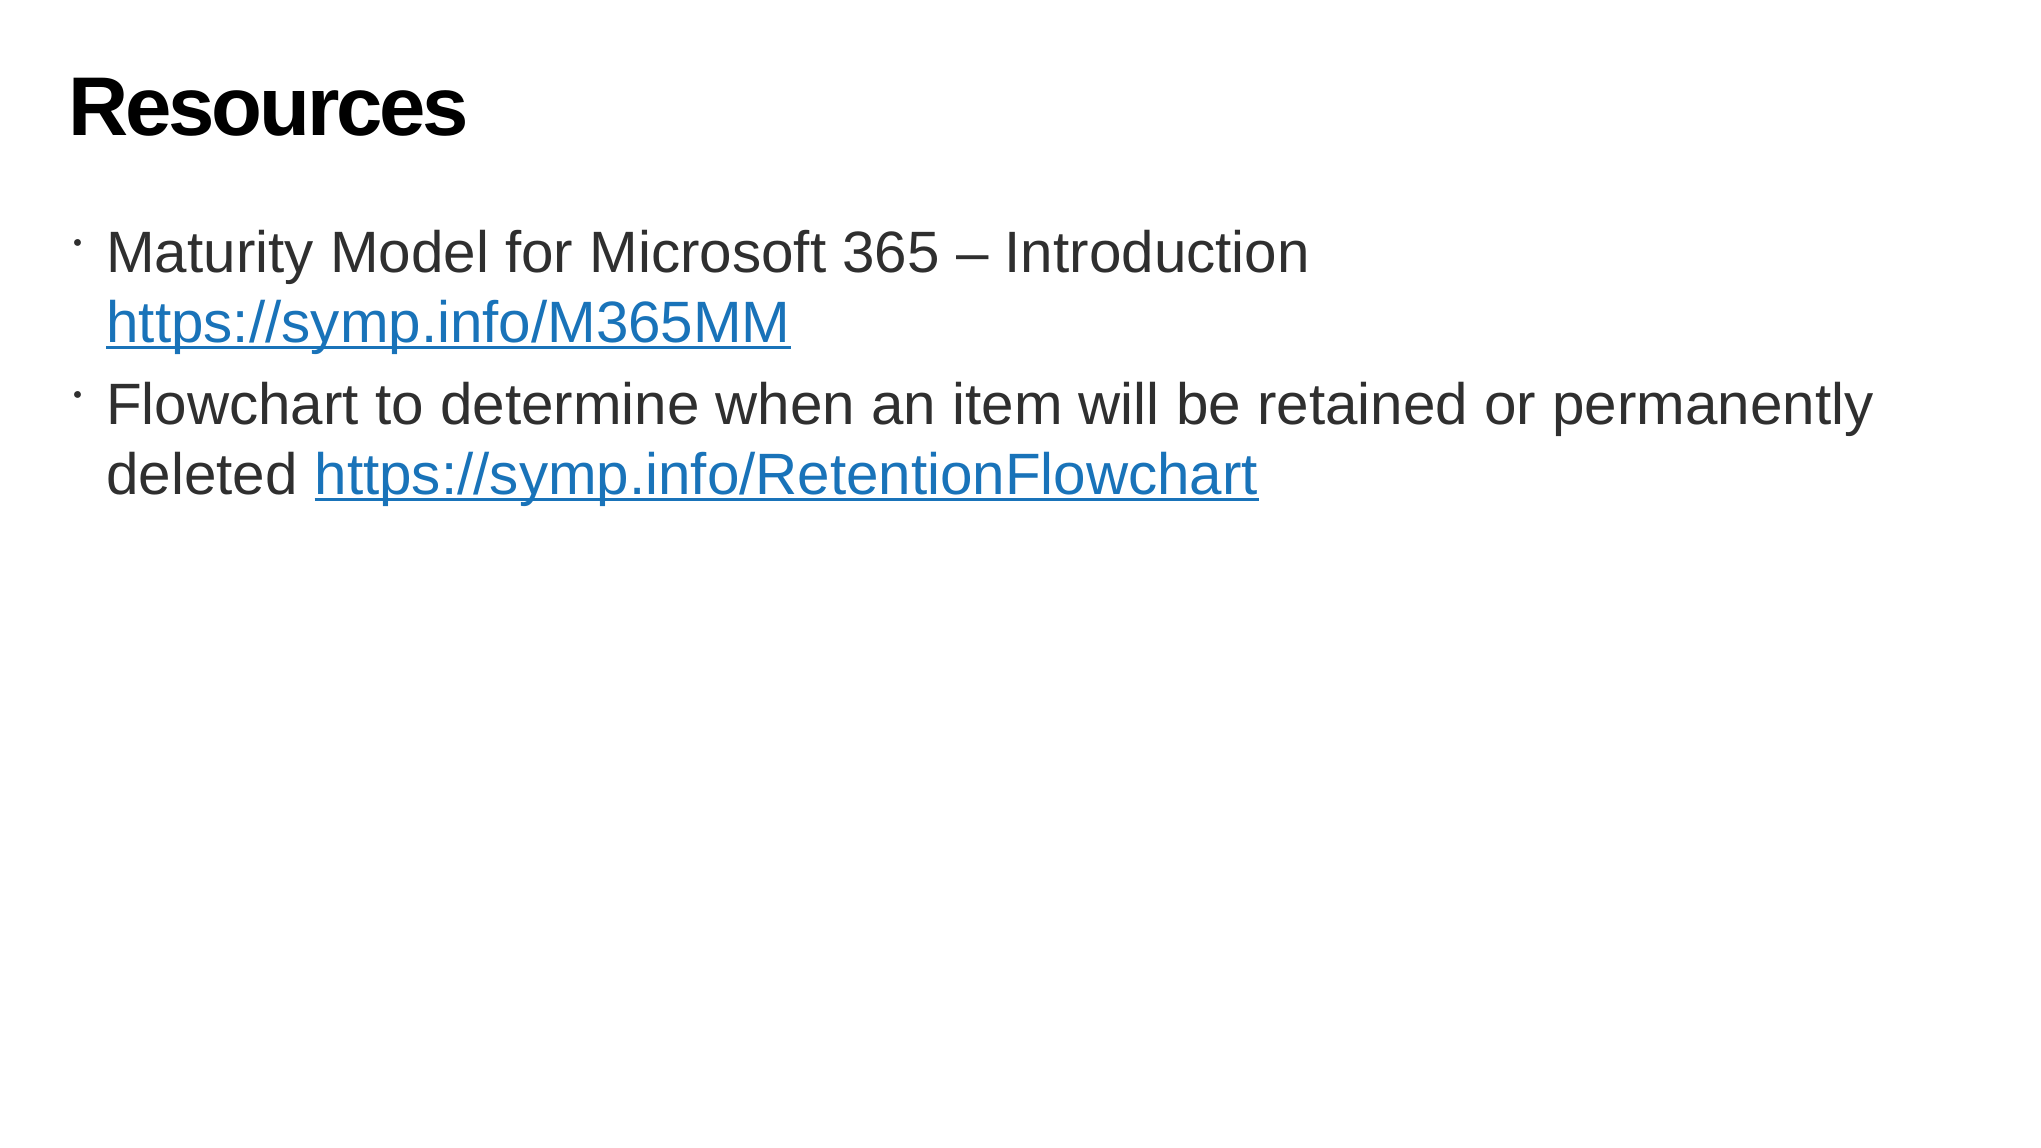

# Resources
Maturity Model for Microsoft 365 – Introduction https://symp.info/M365MM
Flowchart to determine when an item will be retained or permanently deleted https://symp.info/RetentionFlowchart